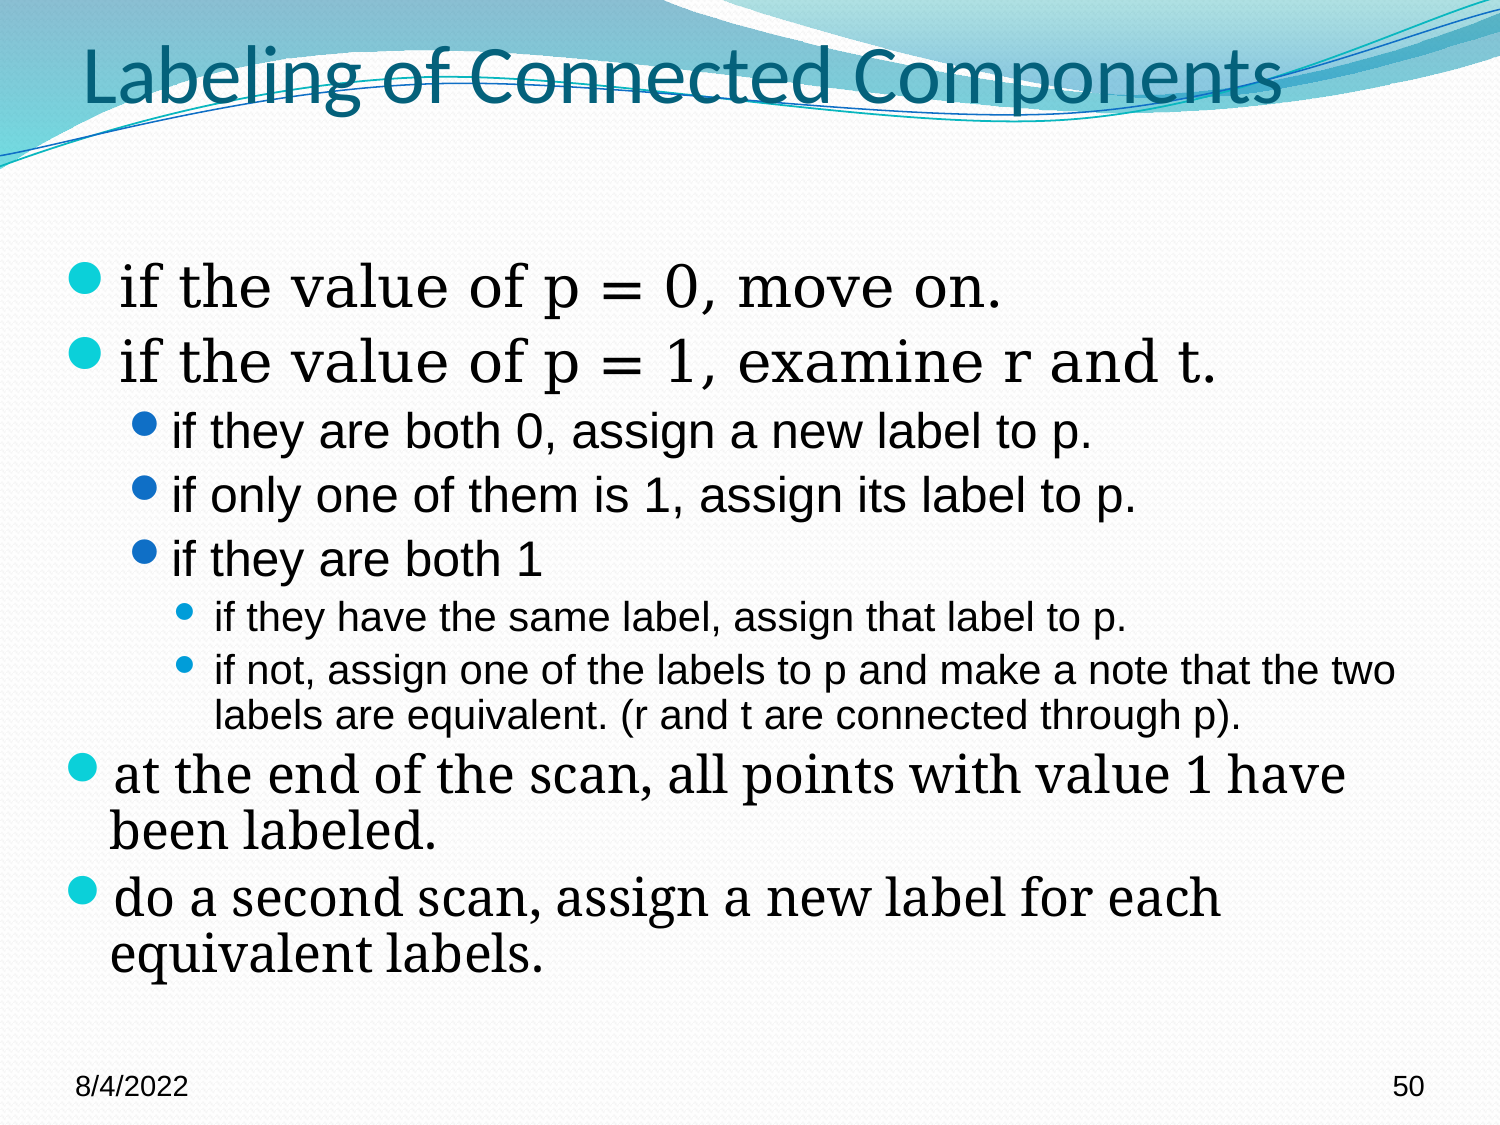

# Labeling of Connected Components
if the value of p = 0, move on.
if the value of p = 1, examine r and t.
if they are both 0, assign a new label to p.
if only one of them is 1, assign its label to p.
if they are both 1
if they have the same label, assign that label to p.
if not, assign one of the labels to p and make a note that the two labels are equivalent. (r and t are connected through p).
at the end of the scan, all points with value 1 have been labeled.
do a second scan, assign a new label for each equivalent labels.
8/4/2022
50